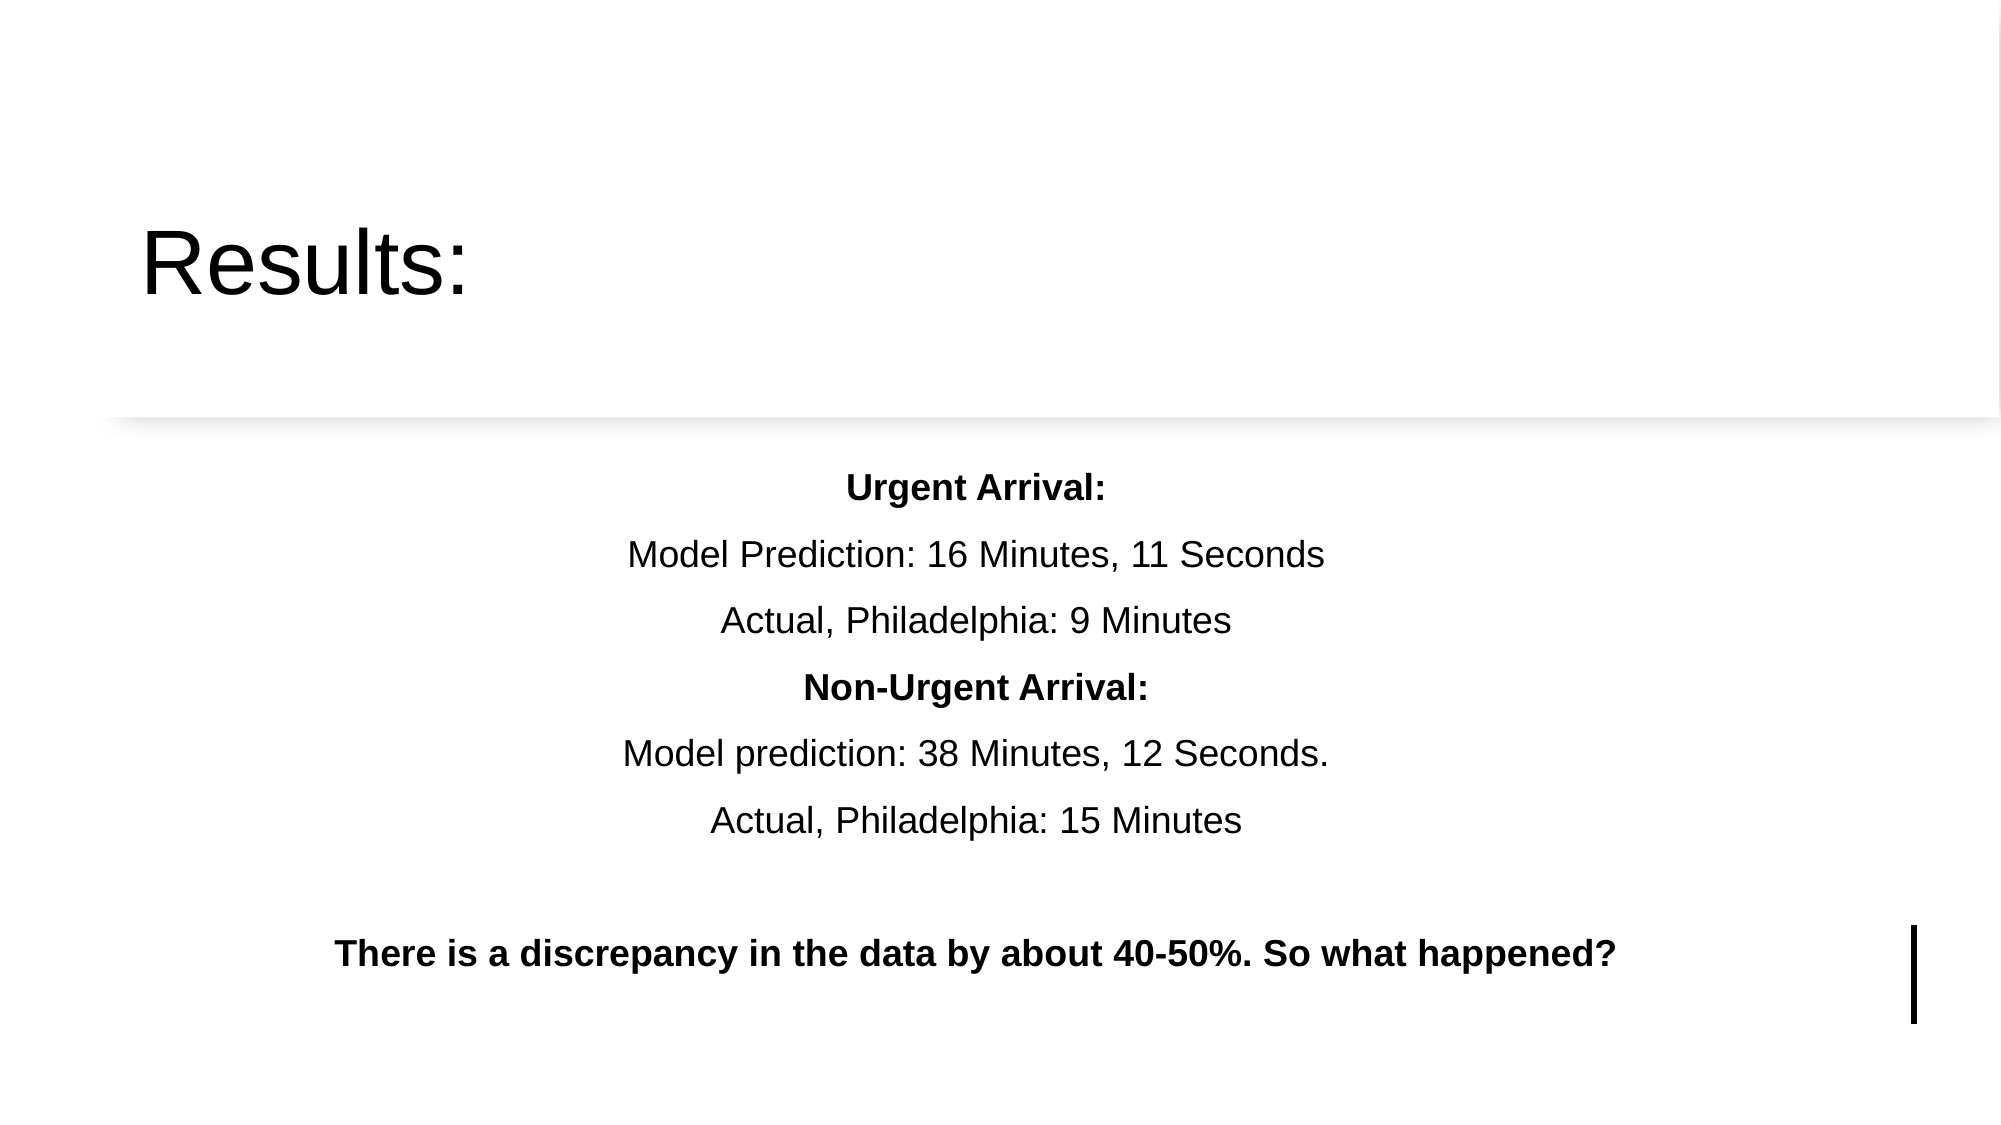

# Results:
Urgent Arrival:
Model Prediction: 16 Minutes, 11 Seconds
Actual, Philadelphia: 9 Minutes
Non-Urgent Arrival:
Model prediction: 38 Minutes, 12 Seconds.
Actual, Philadelphia: 15 Minutes

There is a discrepancy in the data by about 40-50%. So what happened?